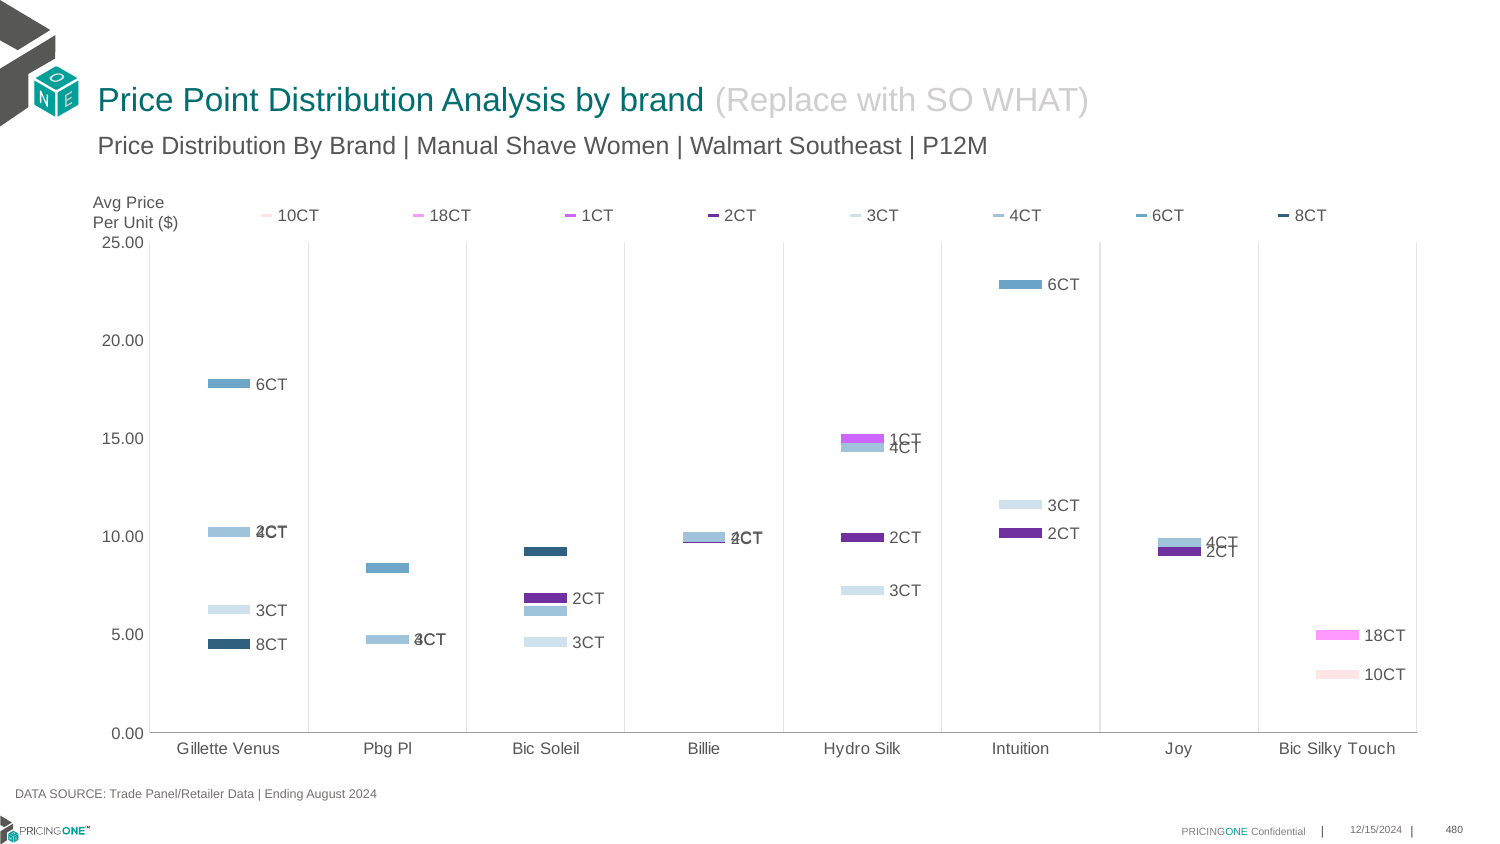

# Price Point Distribution Analysis by brand (Replace with SO WHAT)
Price Distribution By Brand | Manual Shave Women | Walmart Southeast | P12M

### Chart

| Category | 10CT | 18CT | 1CT | 2CT | 3CT | 4CT | 6CT | 8CT |
|---|---|---|---|---|---|---|---|---|
| Gillette Venus | None | None | None | 10.258243304941358 | 6.269916270871077 | 10.229463144344821 | 17.777738228980123 | 4.519032936773418 |
| Pbg Pl | None | None | None | None | 4.748131028590698 | 4.750554038803202 | 8.383747724539976 | None |
| Bic Soleil | None | None | None | 6.8649916961205975 | 4.625113552901156 | 6.204747885148654 | None | 9.245736147881626 |
| Billie | None | None | None | 9.918713312603009 | None | 9.969963950464251 | None | None |
| Hydro Silk | None | None | 14.956946357060323 | 9.951333020671742 | 7.249517380052218 | 14.535419434781959 | None | None |
| Intuition | None | None | None | 10.174266752301435 | 11.609140736371234 | None | 22.845041056397847 | None |
| Joy | None | None | None | 9.257009740204932 | None | 9.68115502103706 | None | None |
| Bic Silky Touch | 2.970056269051675 | 4.97715993847404 | None | None | None | None | None | None |
Avg Price
Per Unit ($)
DATA SOURCE: Trade Panel/Retailer Data | Ending August 2024
12/15/2024
480